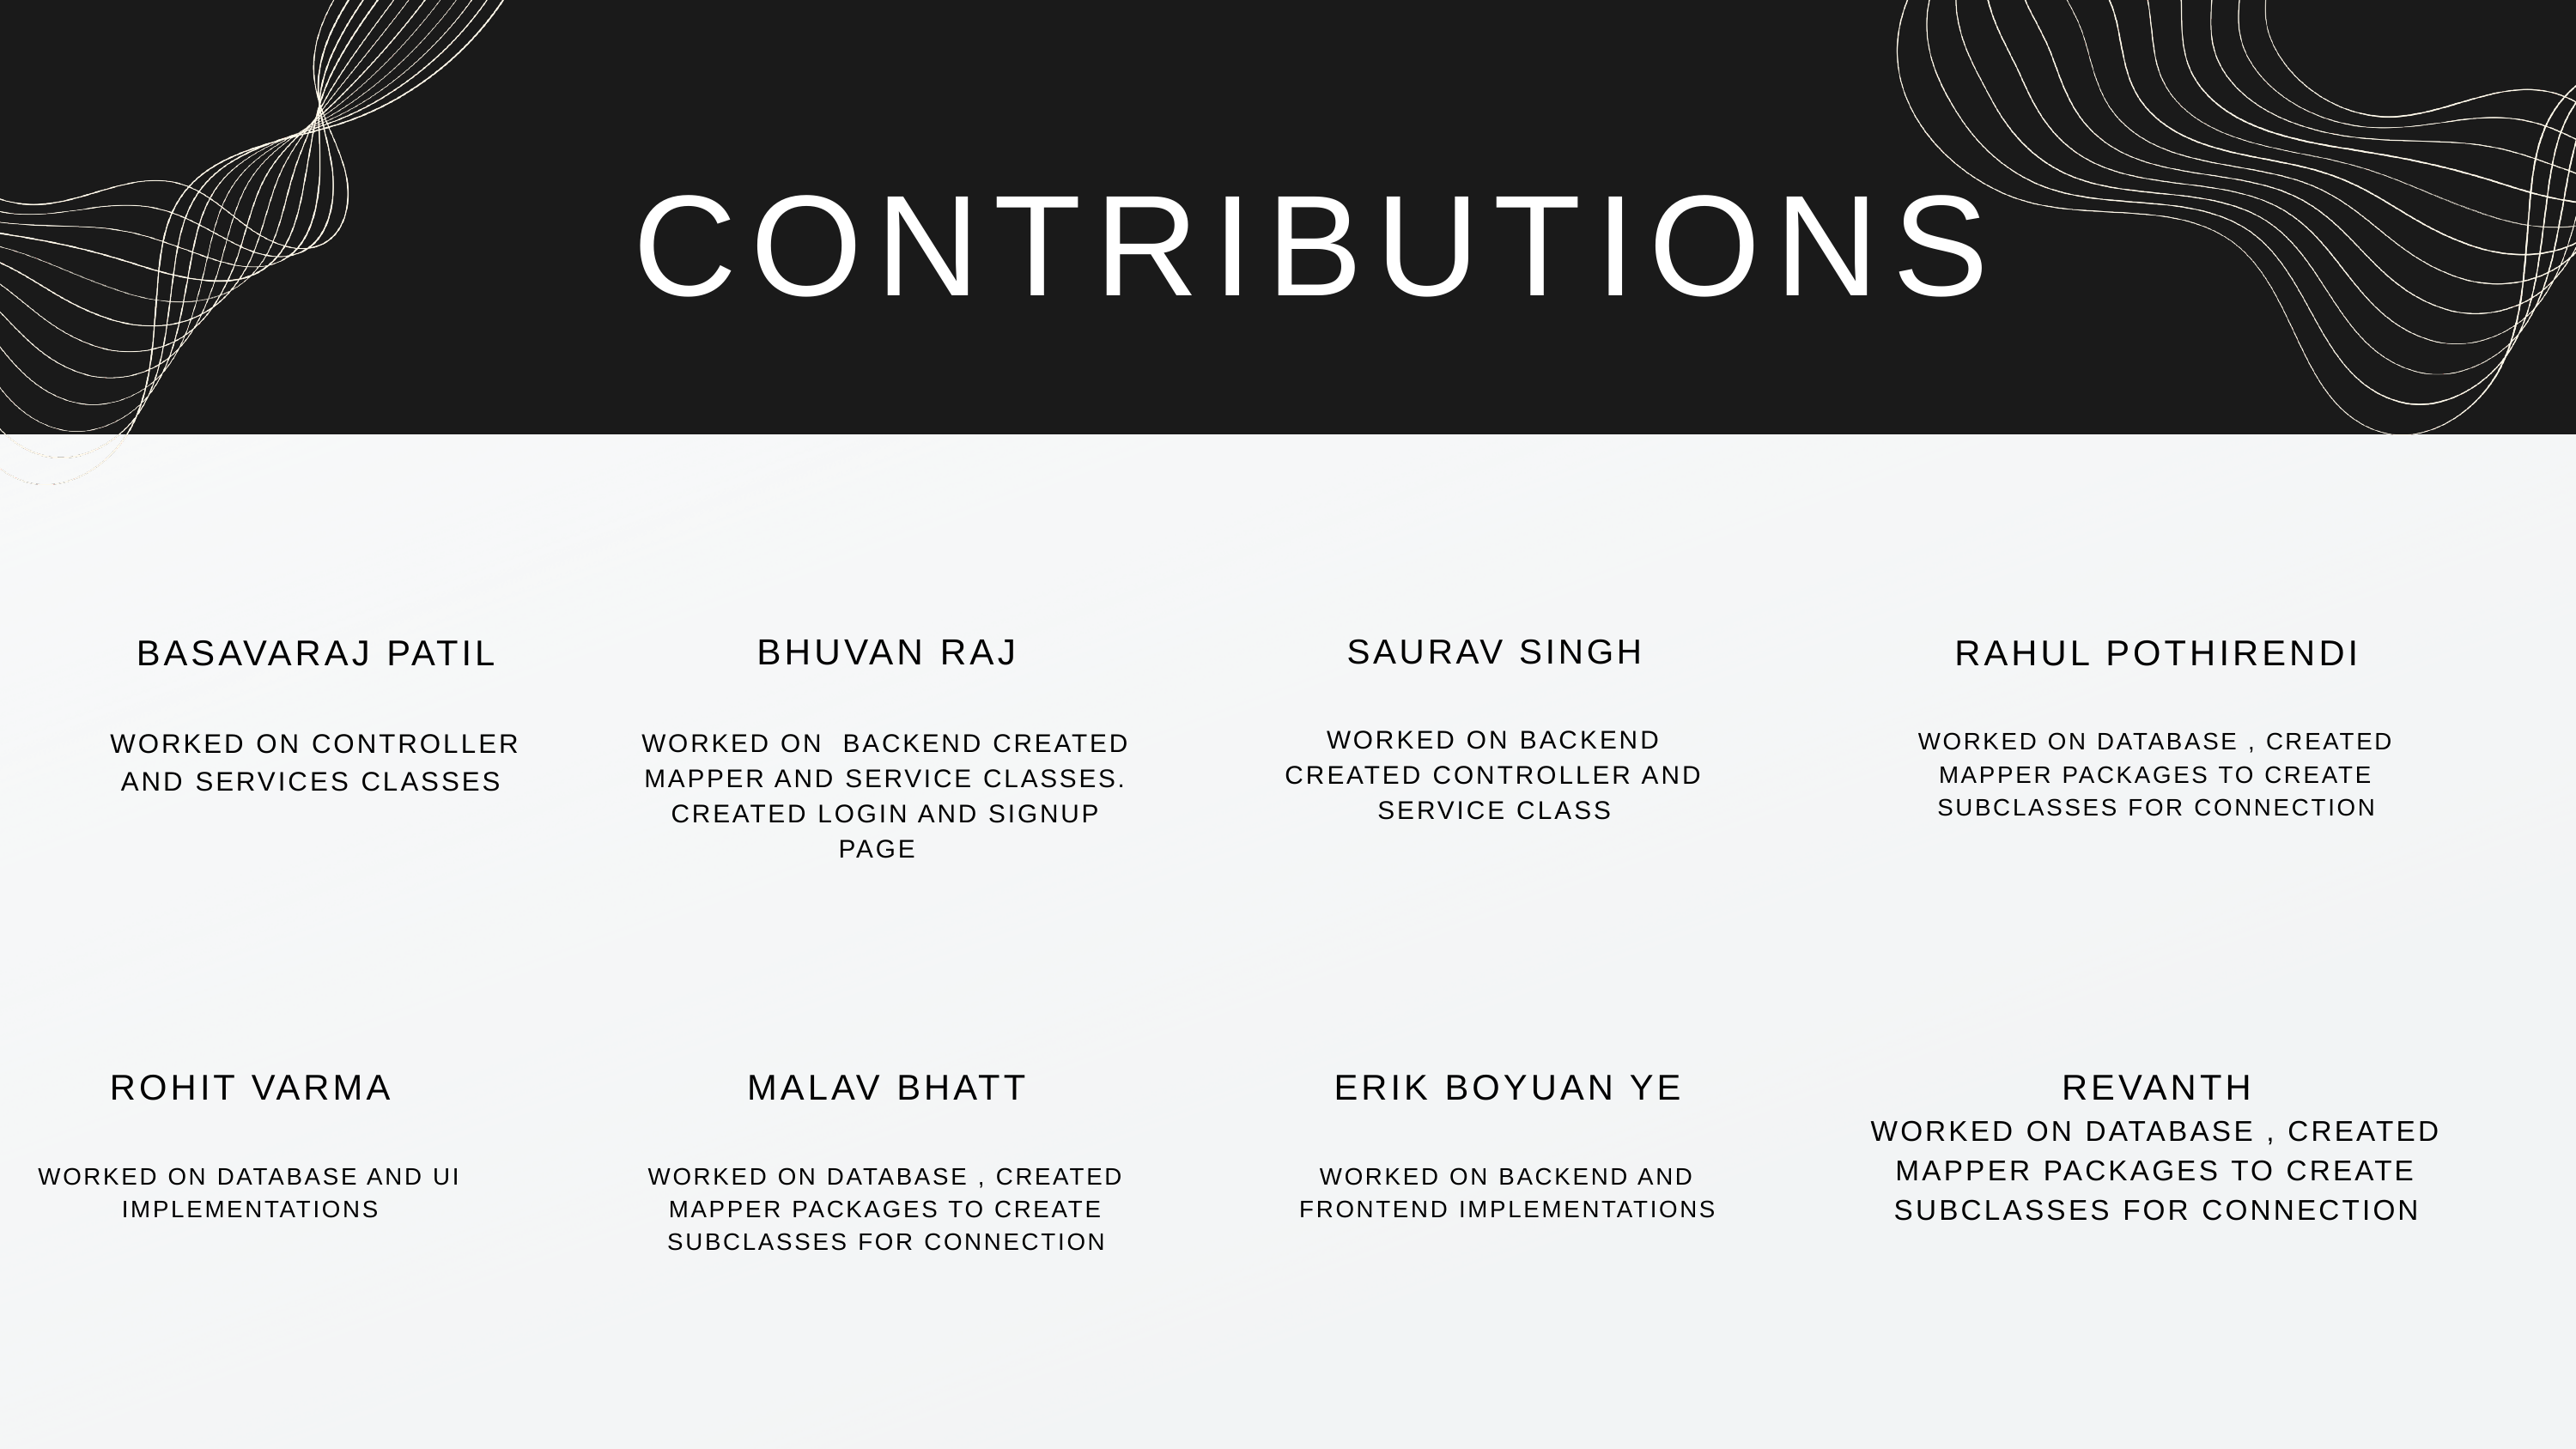

CONTRIBUTIONS
BHUVAN RAJ

WORKED ON  BACKEND CREATED MAPPER AND SERVICE CLASSES. CREATED LOGIN AND SIGNUP PAGE
BASAVARAJ PATIL

WORKED ON CONTROLLER AND SERVICES CLASSES

SAURAV SINGH

WORKED ON BACKEND CREATED CONTROLLER AND SERVICE CLASS
RAHUL POTHIRENDI

WORKED ON DATABASE , CREATED MAPPER PACKAGES TO CREATE SUBCLASSES FOR CONNECTION
ROHIT VARMA

WORKED ON DATABASE AND UI IMPLEMENTATIONS
MALAV BHATT

WORKED ON DATABASE , CREATED MAPPER PACKAGES TO CREATE SUBCLASSES FOR CONNECTION
ERIK BOYUAN YE

WORKED ON BACKEND AND FRONTEND IMPLEMENTATIONS
REVANTH
WORKED ON DATABASE , CREATED MAPPER PACKAGES TO CREATE SUBCLASSES FOR CONNECTION